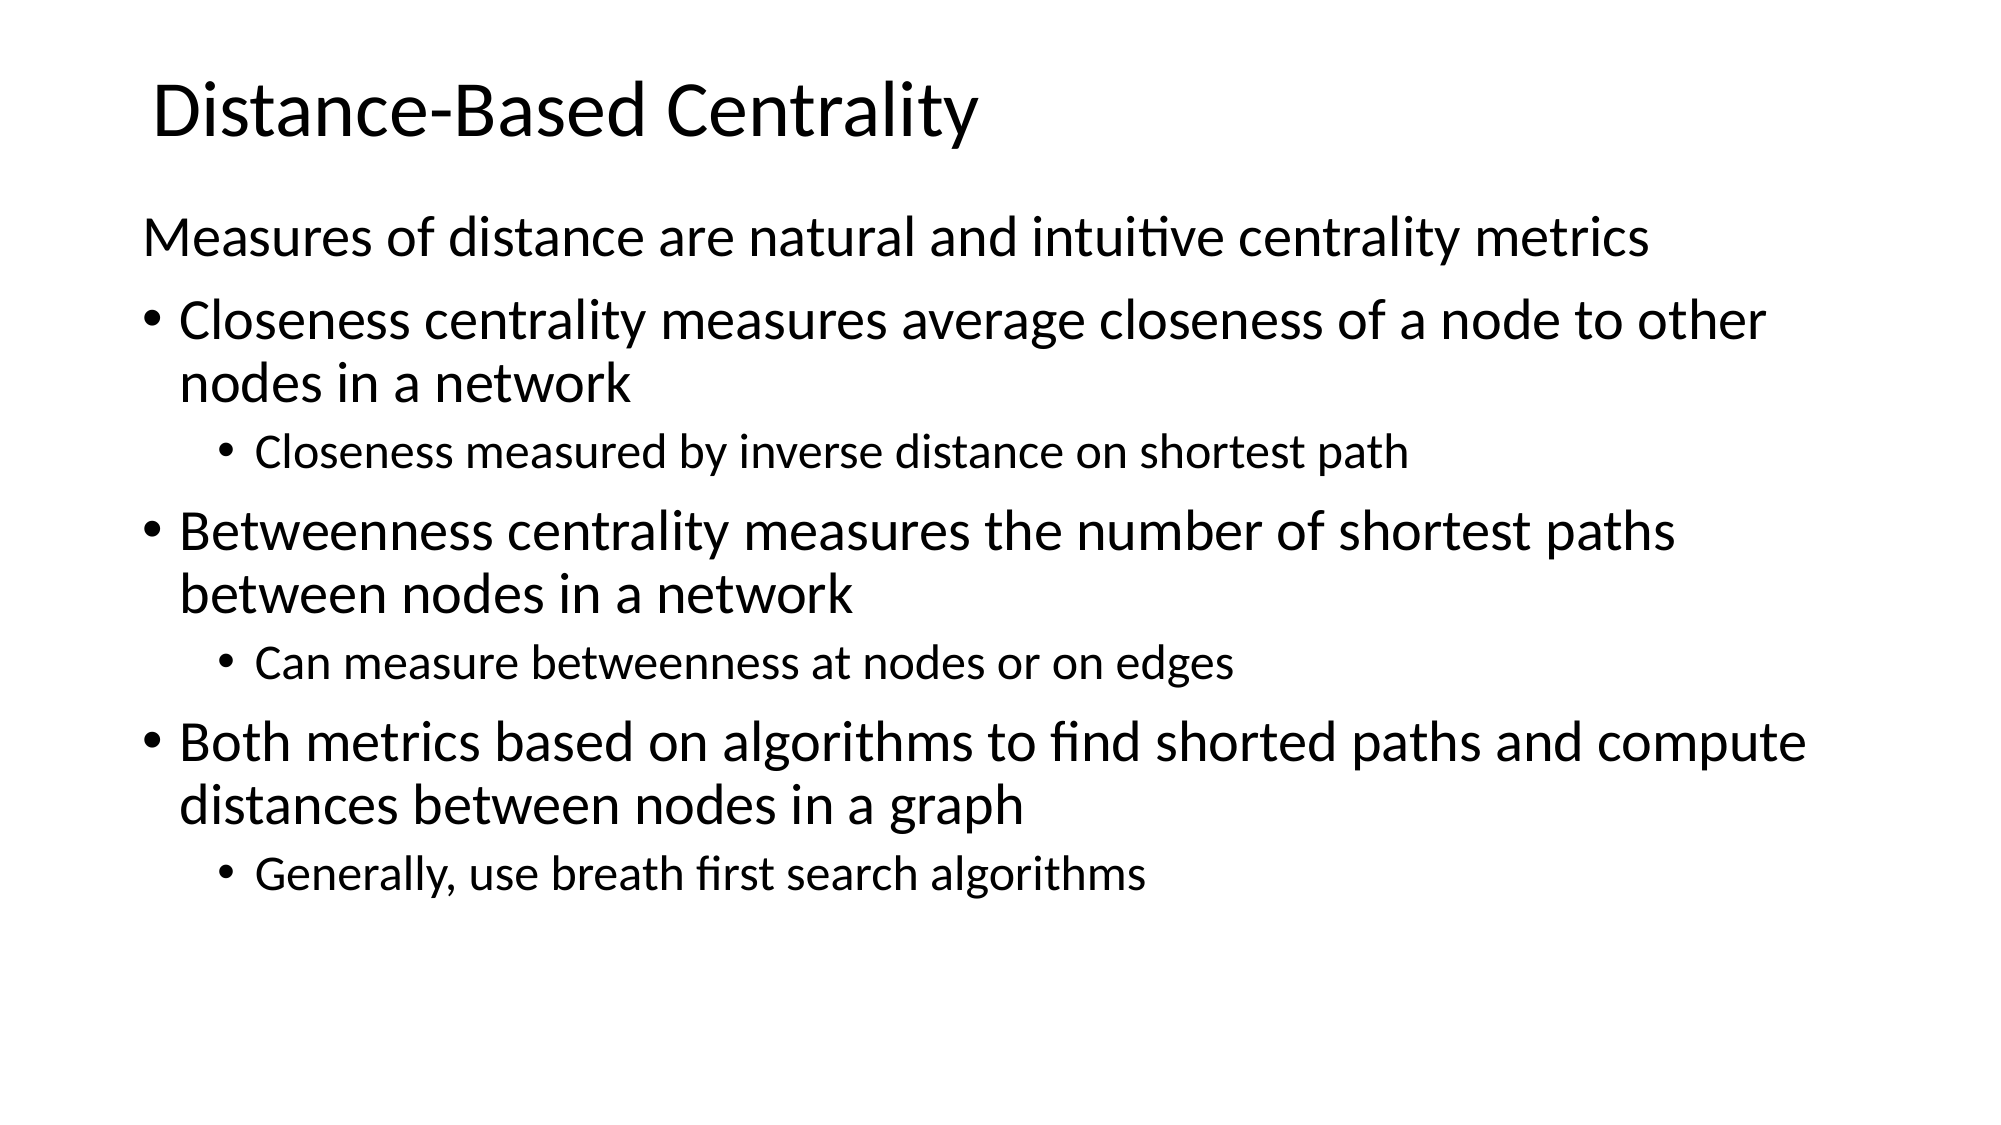

# Distance-Based Centrality
Measures of distance are natural and intuitive centrality metrics
Closeness centrality measures average closeness of a node to other nodes in a network
Closeness measured by inverse distance on shortest path
Betweenness centrality measures the number of shortest paths between nodes in a network
Can measure betweenness at nodes or on edges
Both metrics based on algorithms to find shorted paths and compute distances between nodes in a graph
Generally, use breath first search algorithms